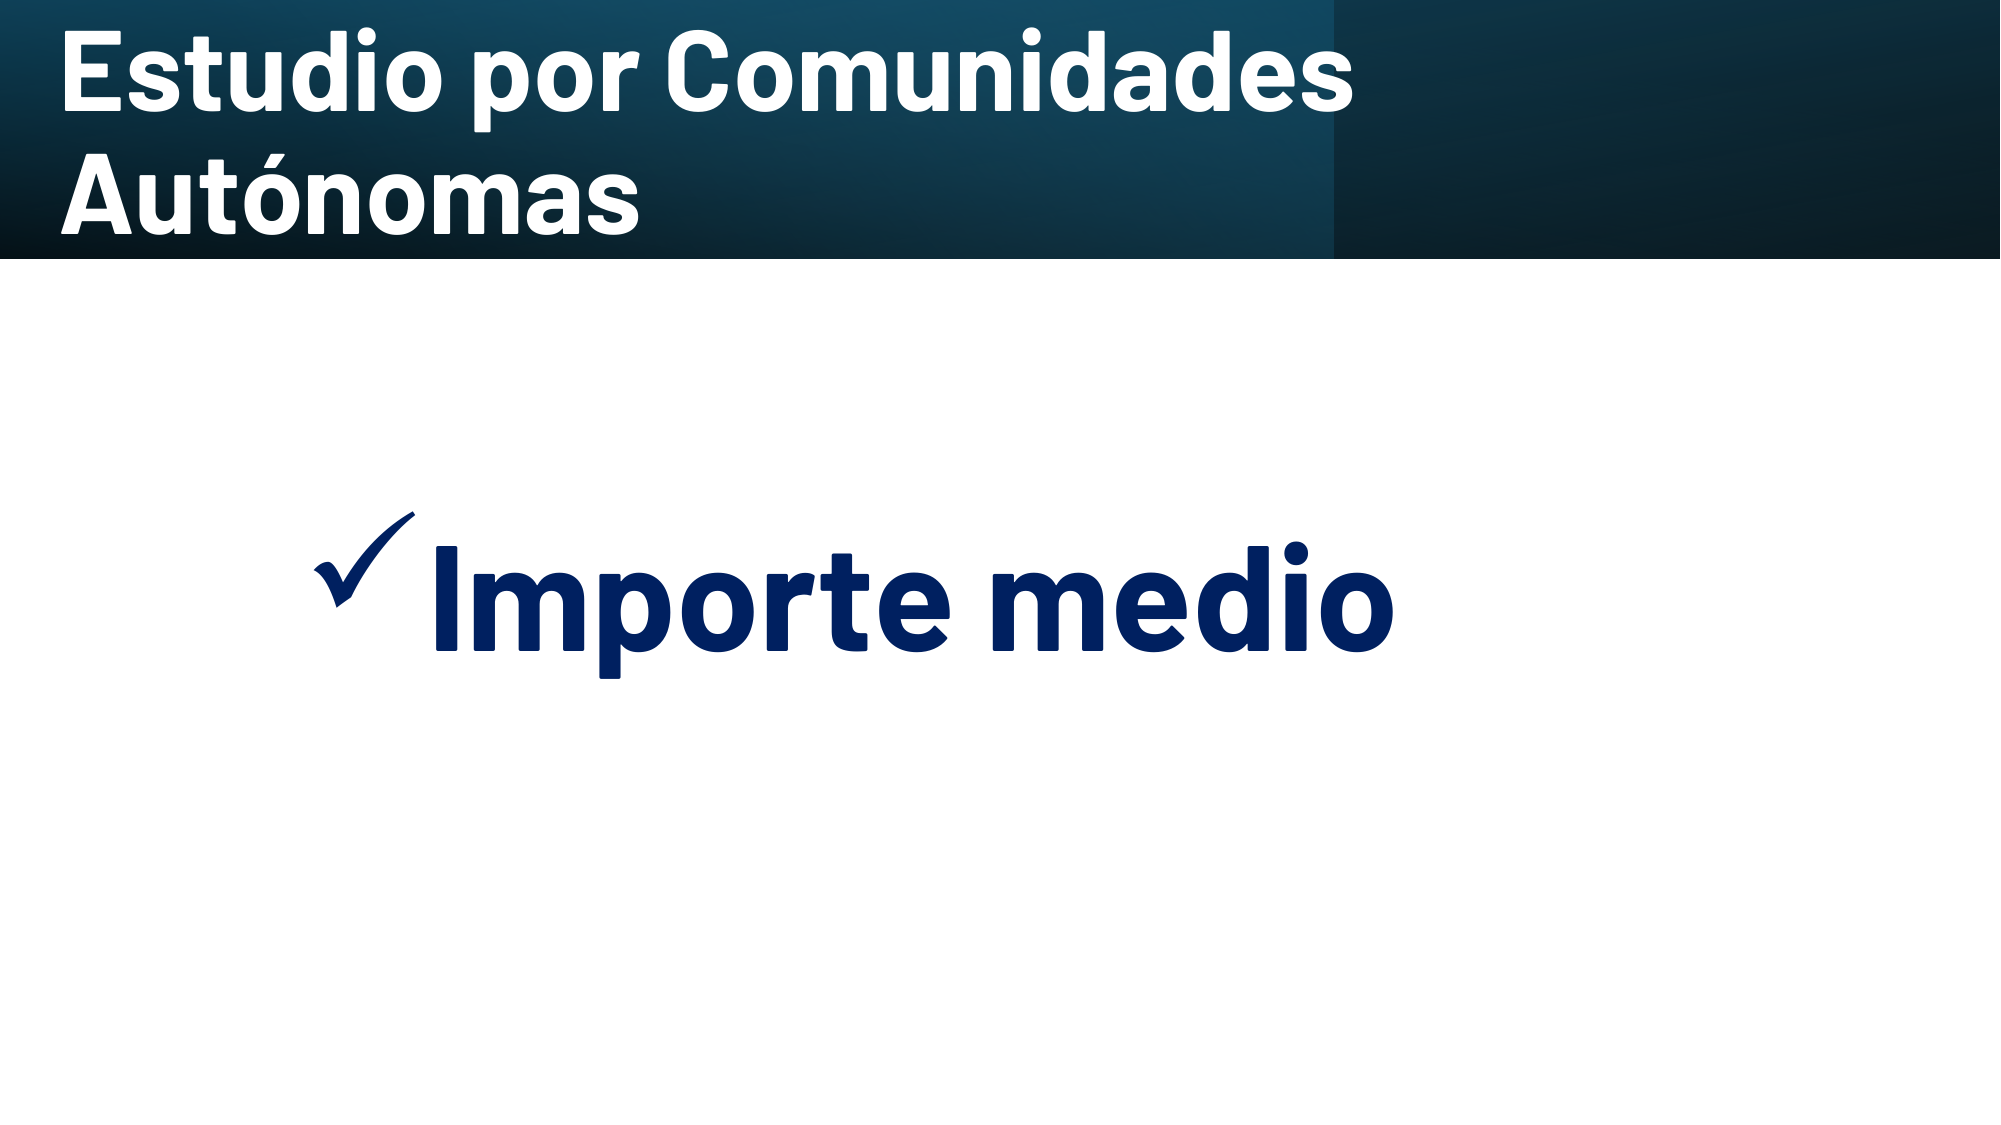

# Estudio por Comunidades Autónomas
Importe medio